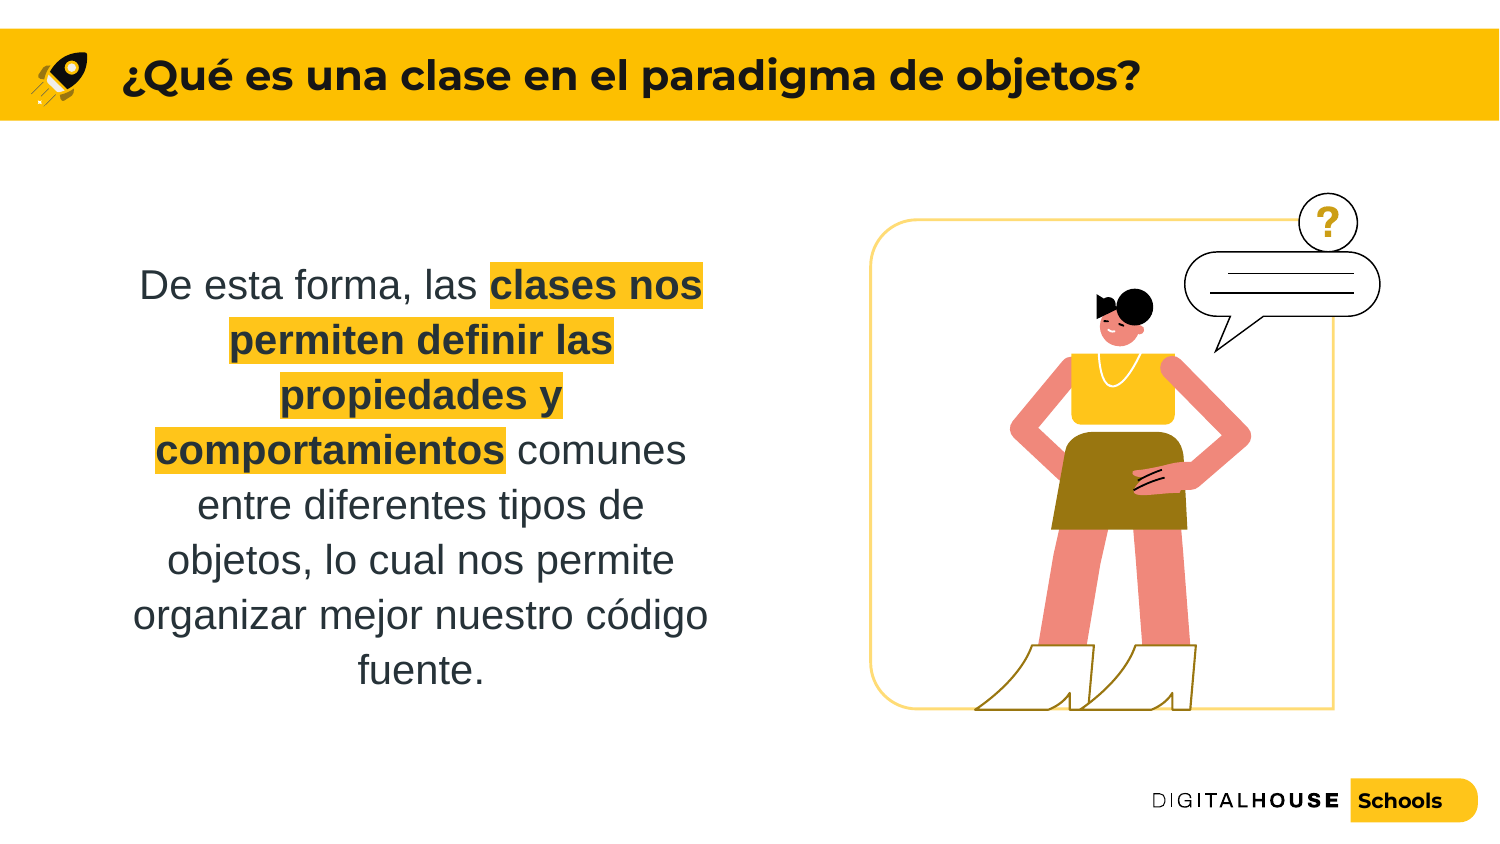

# ¿Qué es una clase en el paradigma de objetos?

De esta forma, las clases nos permiten definir las propiedades y comportamientos comunes entre diferentes tipos de objetos, lo cual nos permite organizar mejor nuestro código fuente.
Schools